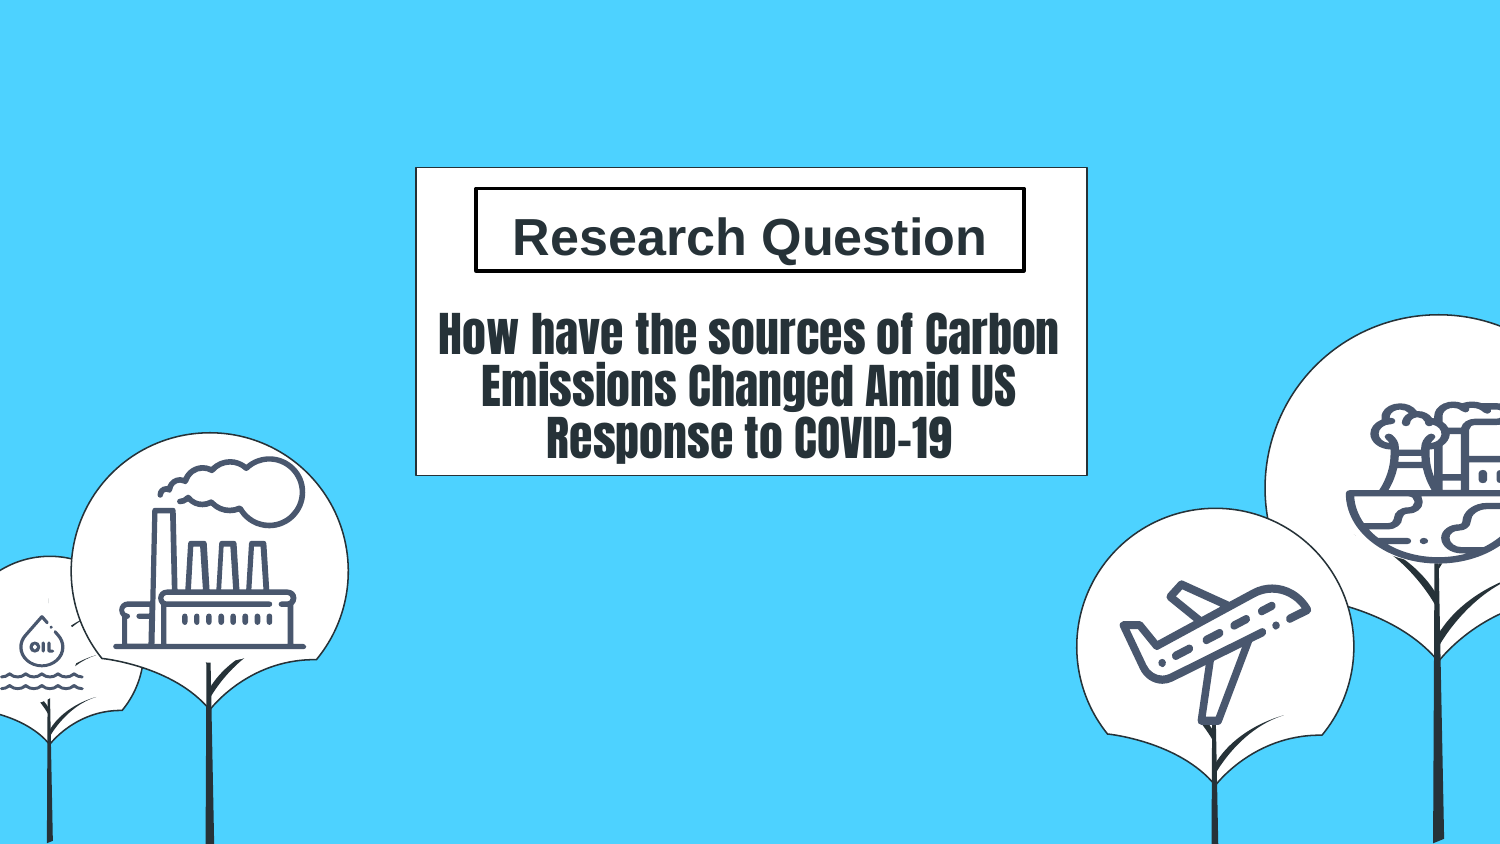

# Research Question

How have the sources of Carbon Emissions Changed Amid US Response to COVID-19